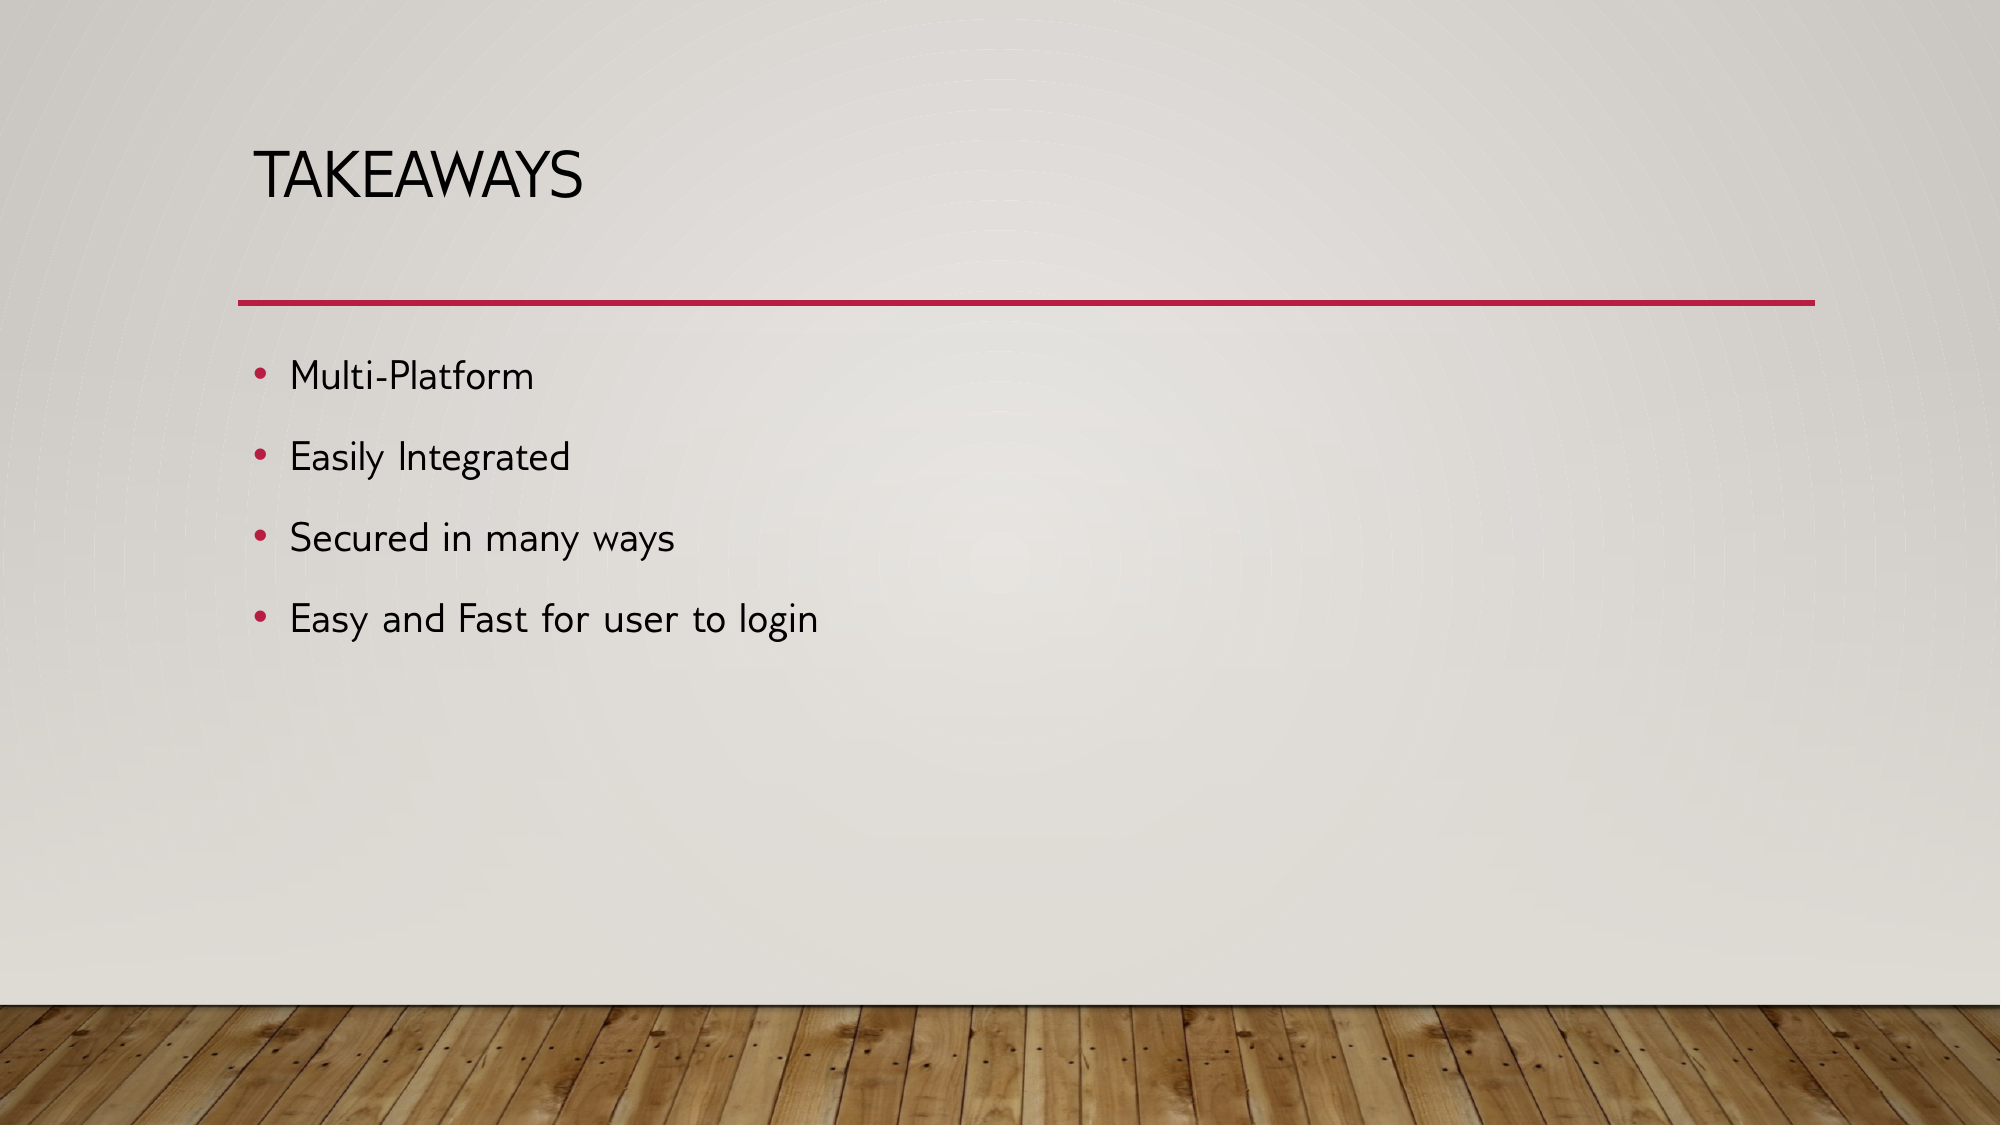

# Takeaways
Multi-Platform
Easily Integrated
Secured in many ways
Easy and Fast for user to login